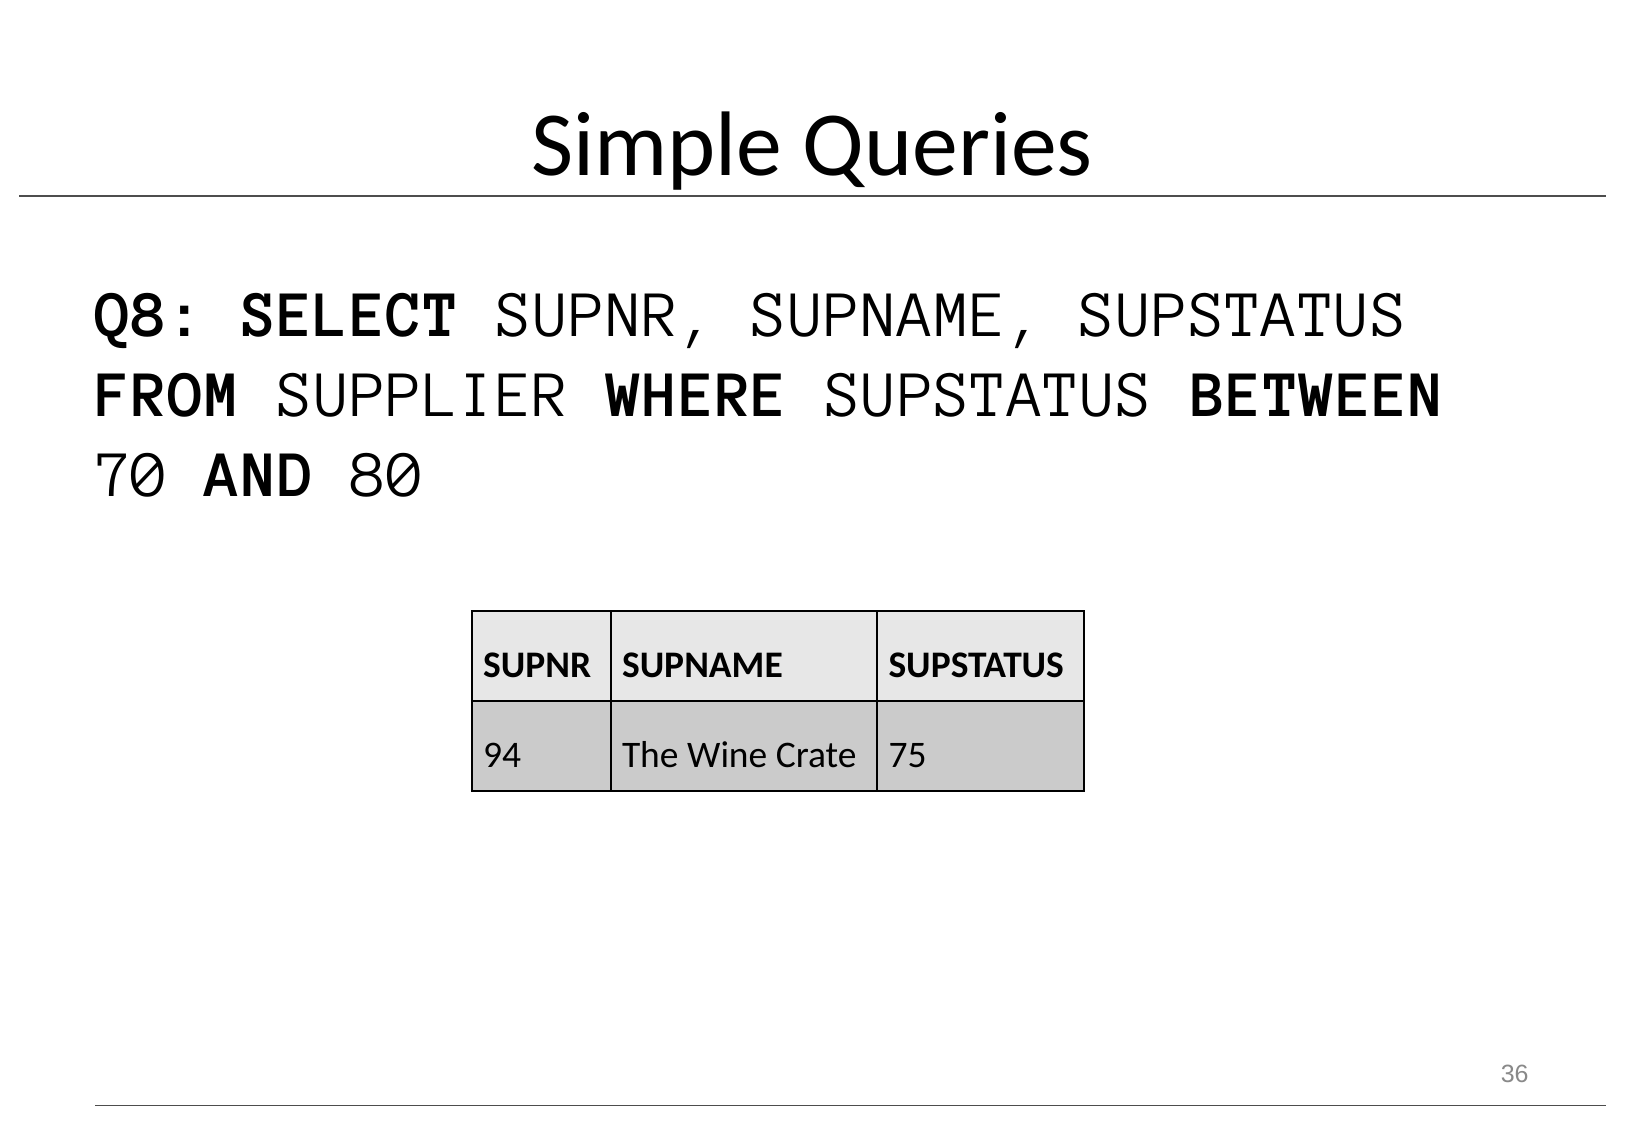

# Simple Queries
Q8: SELECT SUPNR, SUPNAME, SUPSTATUS
FROM SUPPLIER WHERE SUPSTATUS BETWEEN 70 AND 80

| SUPNR | SUPNAME | SUPSTATUS |
| --- | --- | --- |
| 94 | The Wine Crate | 75 |
36